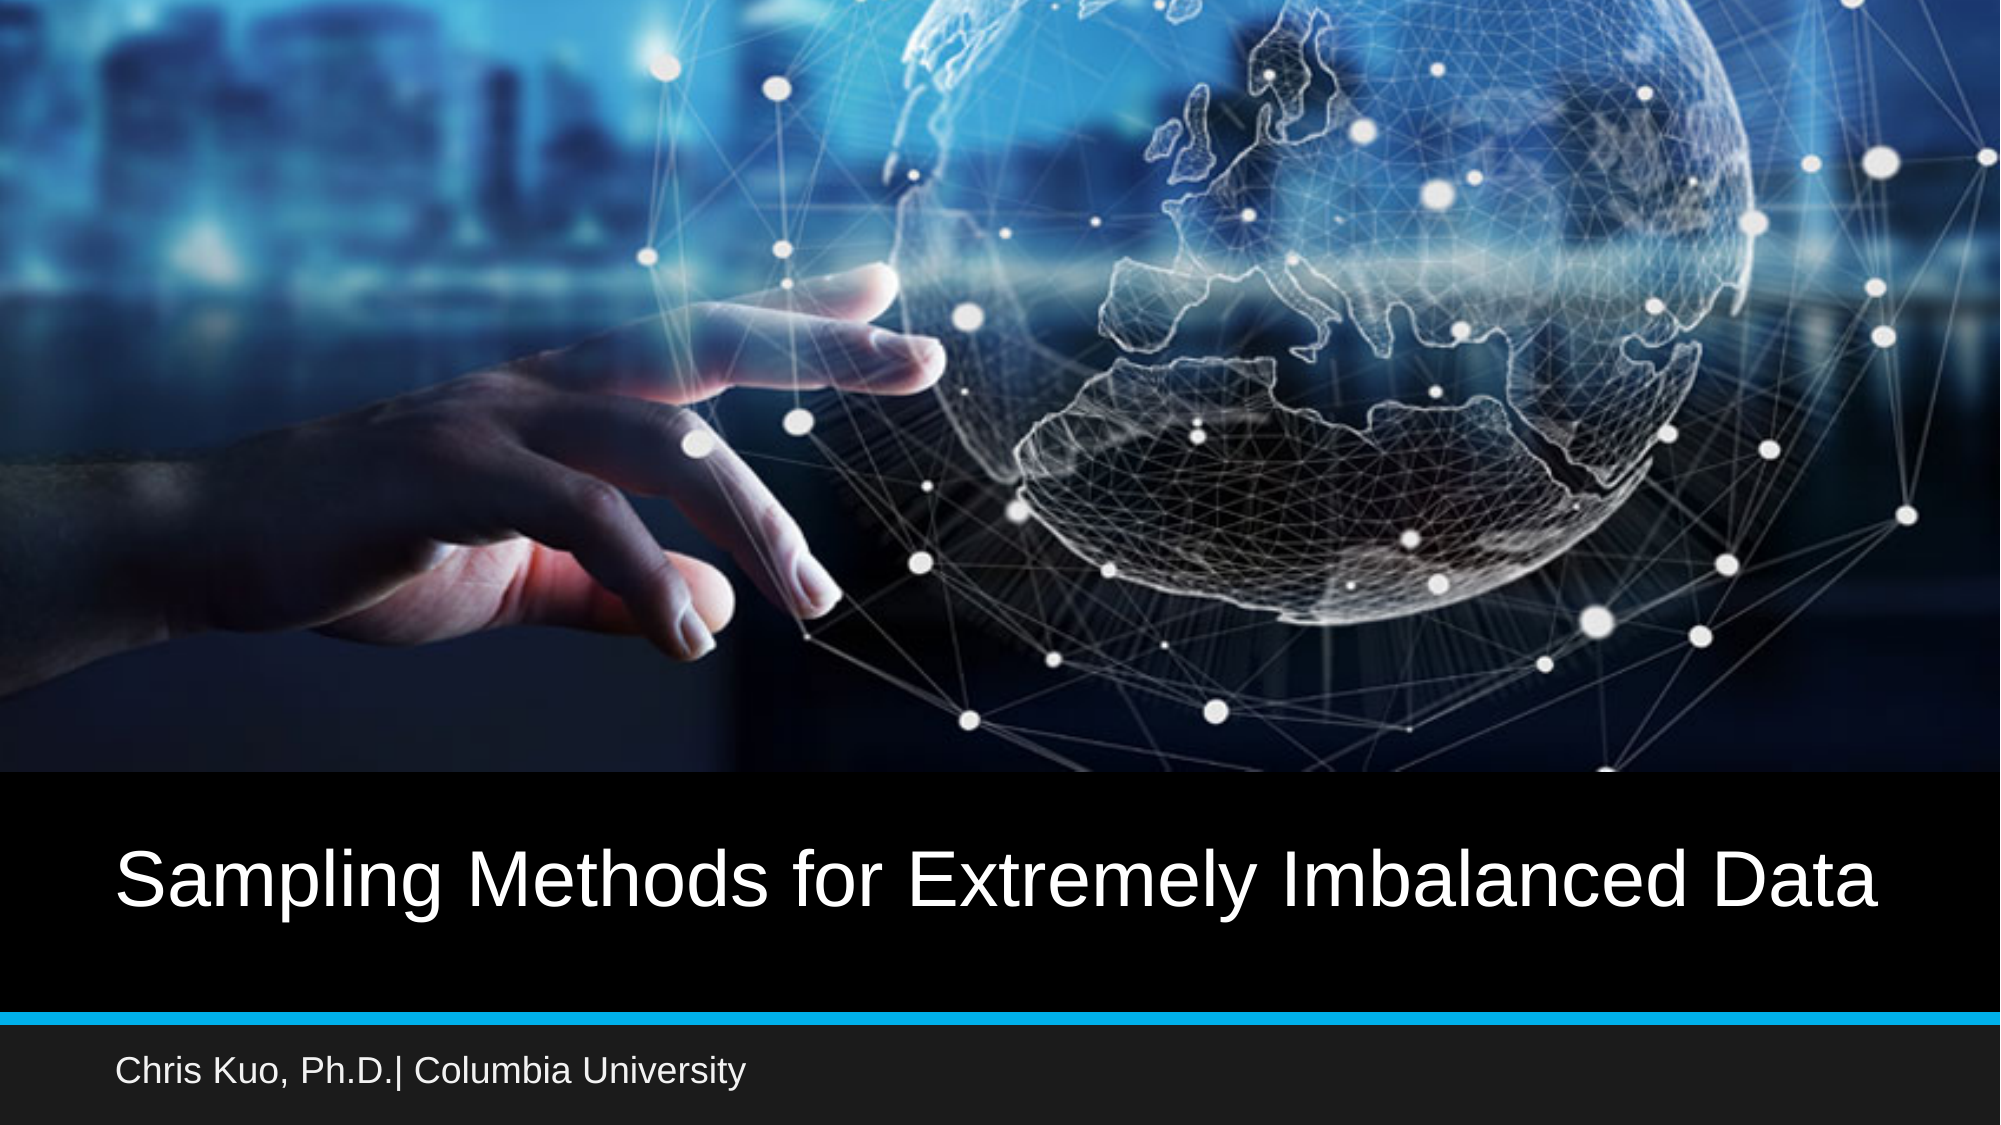

# Sampling Methods for Extremely Imbalanced Data
Chris Kuo, Ph.D.| Columbia University